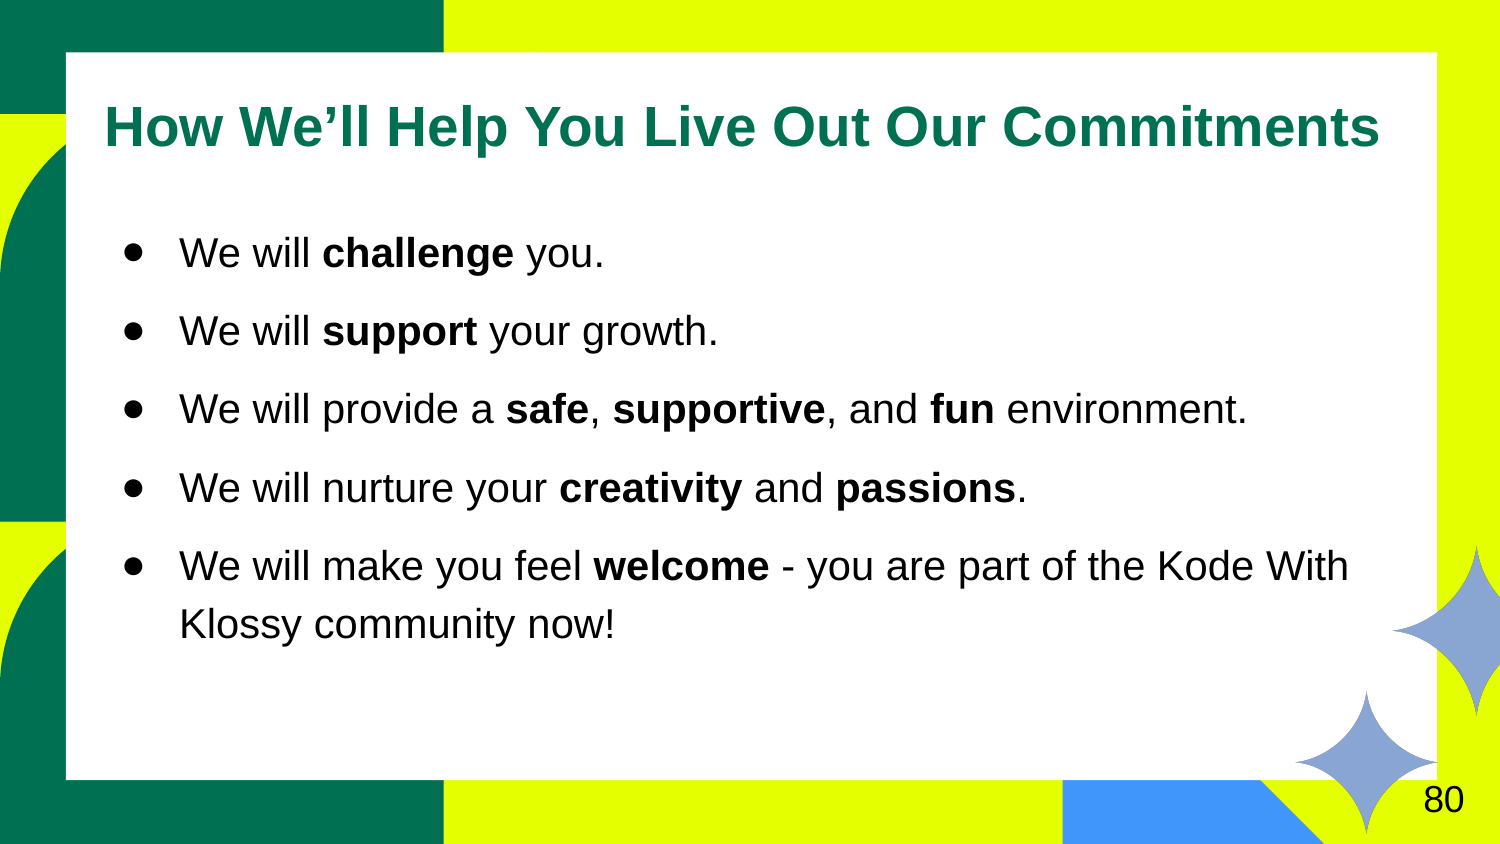

# How We’ll Help You Live Out Our Commitments
We will challenge you.
We will support your growth.
We will provide a safe, supportive, and fun environment.
We will nurture your creativity and passions.
We will make you feel welcome - you are part of the Kode With Klossy community now!